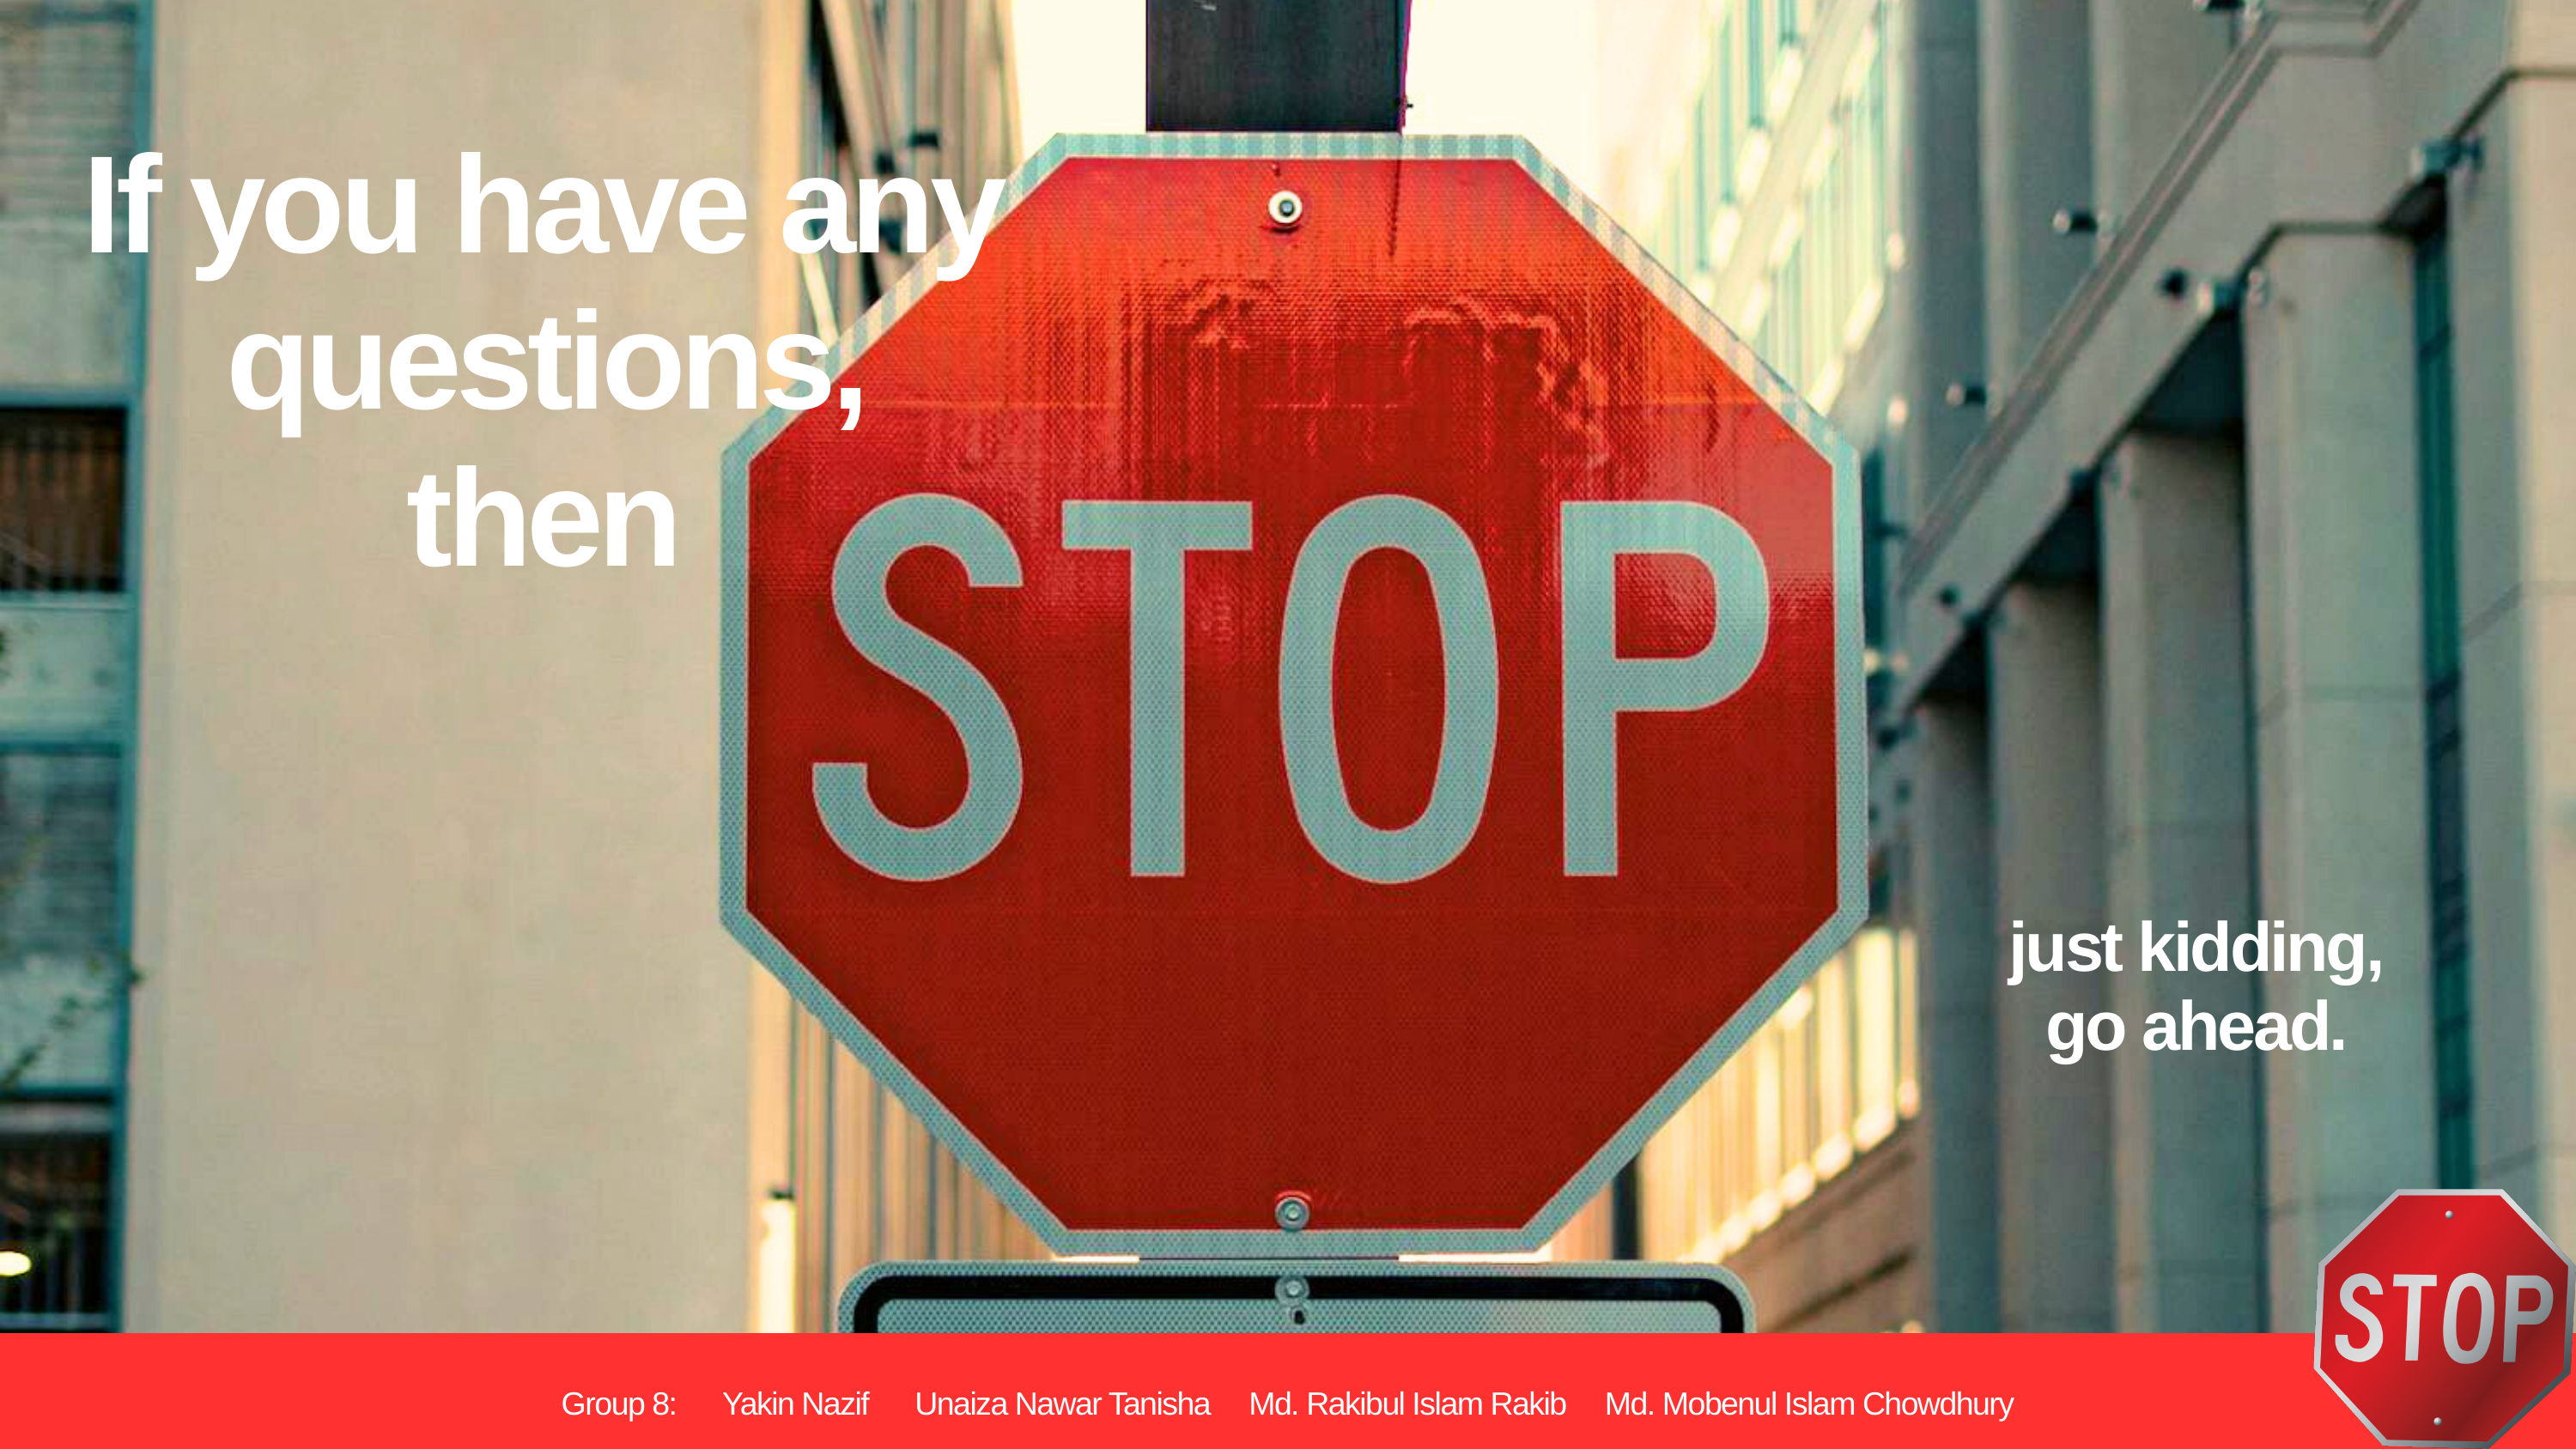

If you have any
questions, then
just kidding,
go ahead.

Group 8:      Yakin Nazif      Unaiza Nawar Tanisha     Md. Rakibul Islam Rakib     Md. Mobenul Islam Chowdhury